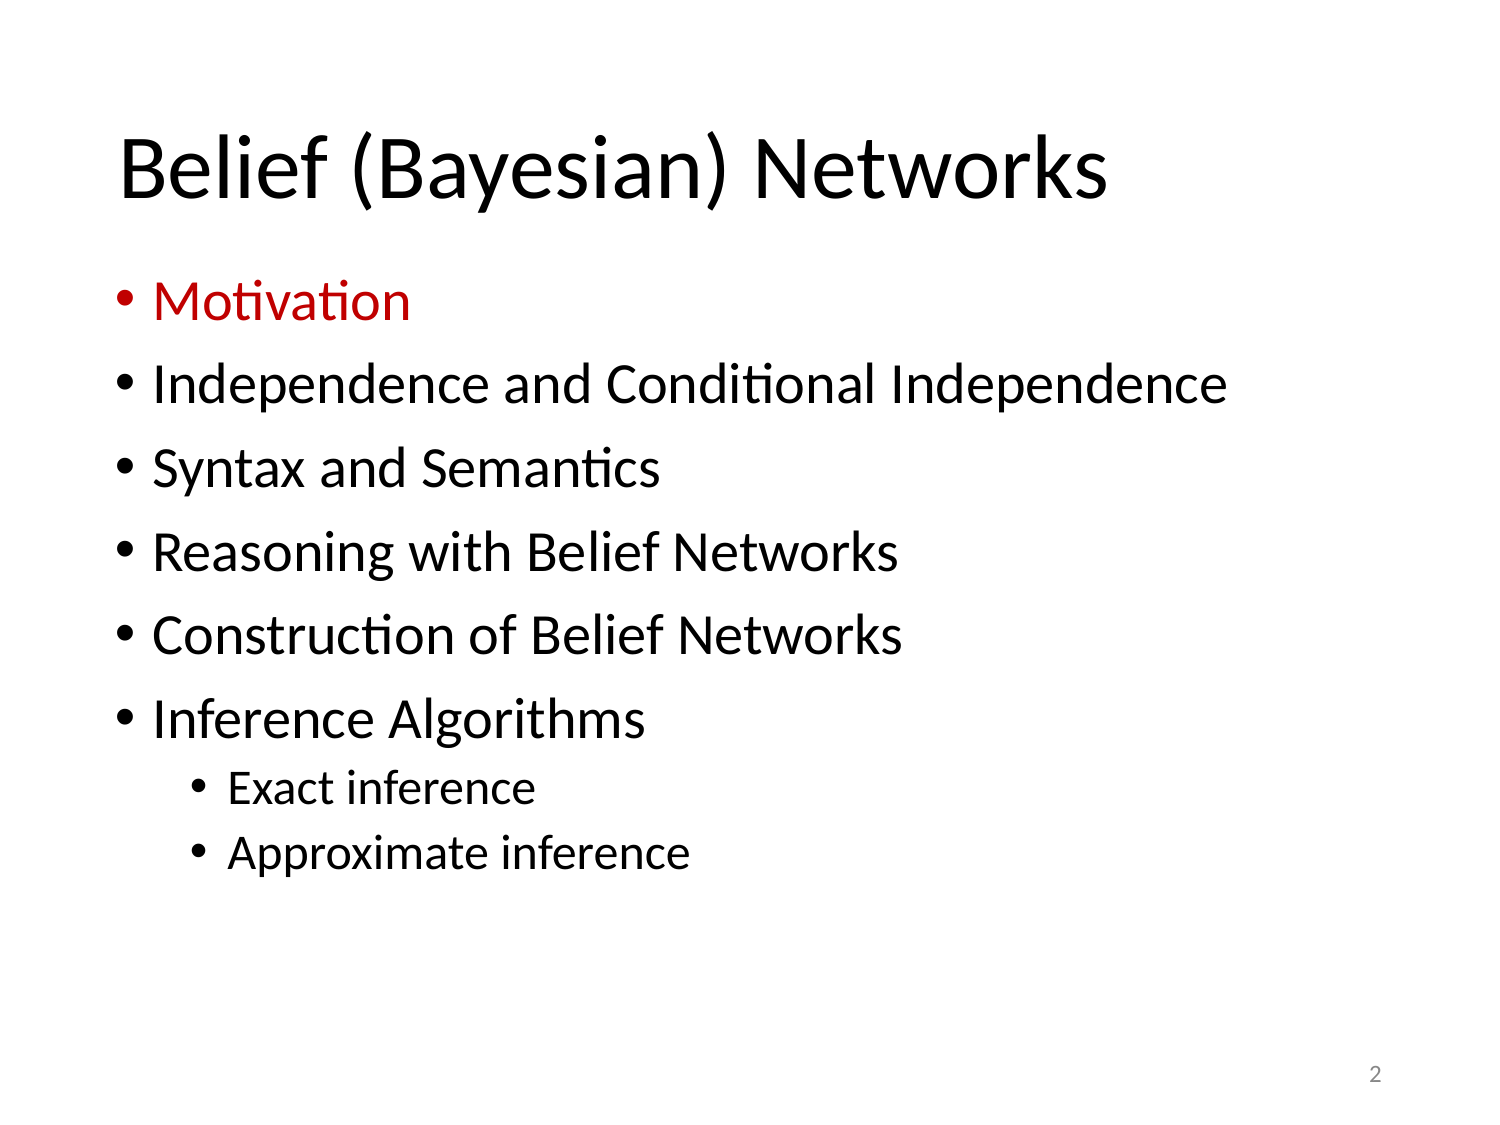

# Belief (Bayesian) Networks
Motivation
Independence and Conditional Independence
Syntax and Semantics
Reasoning with Belief Networks
Construction of Belief Networks
Inference Algorithms
Exact inference
Approximate inference
2